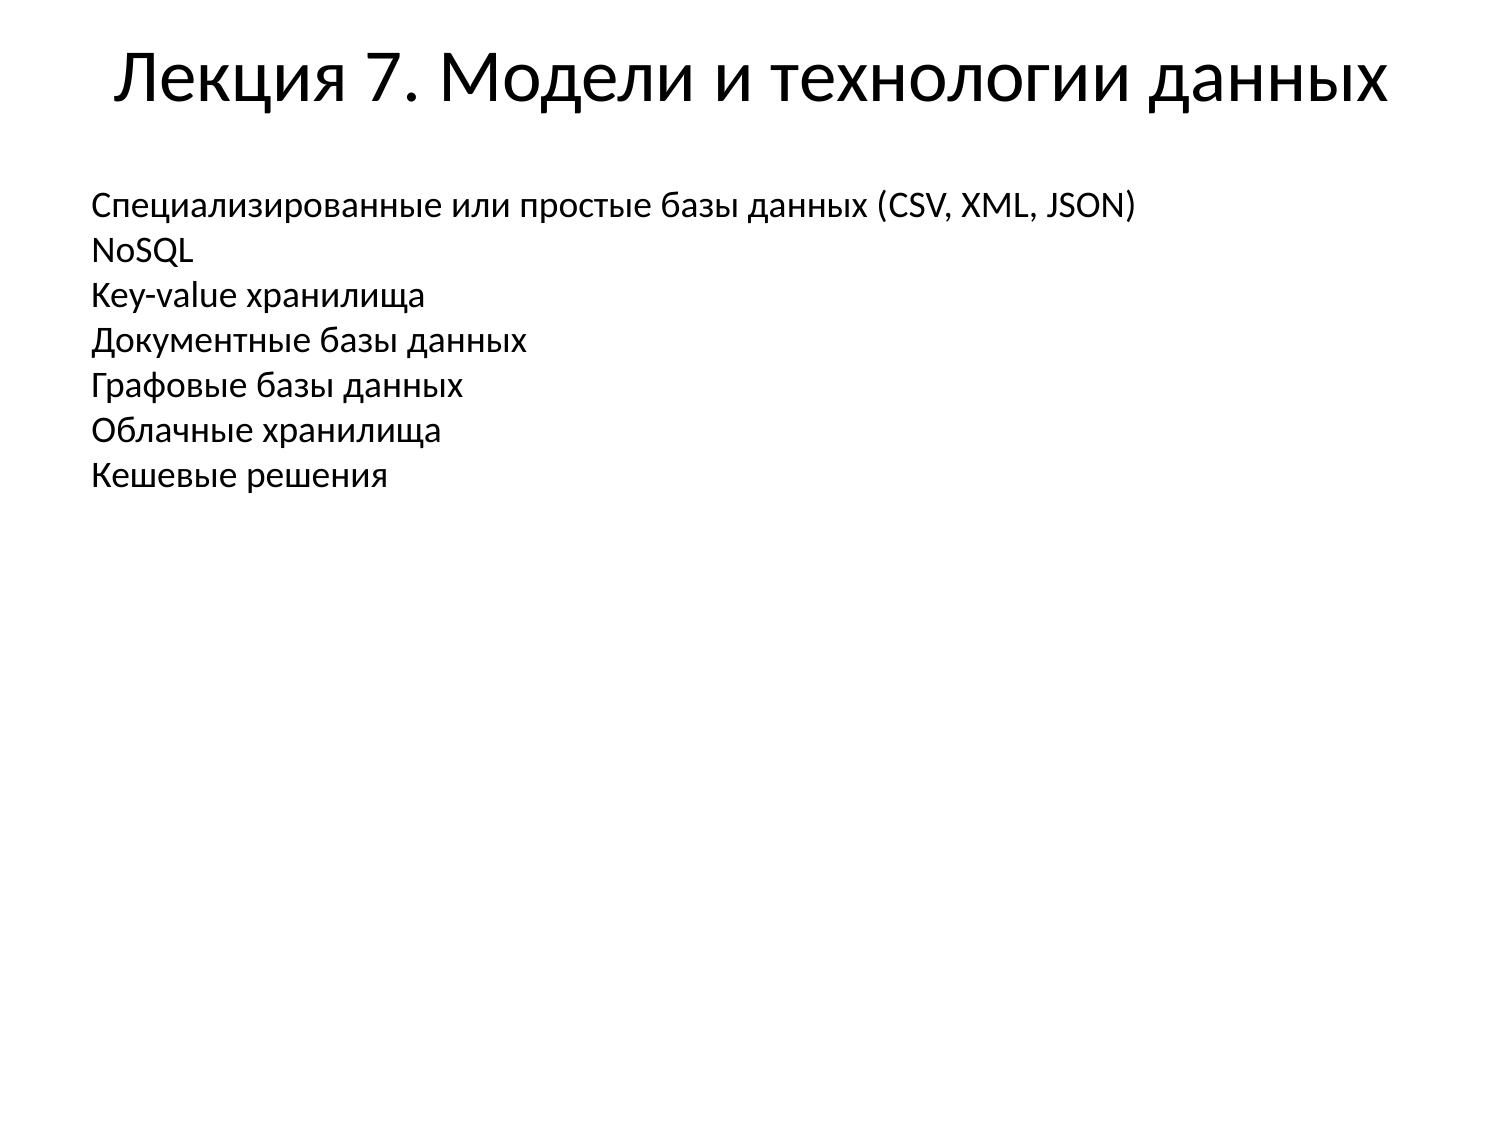

# Лекция 7. Модели и технологии данных
Специализированные или простые базы данных (CSV, XML, JSON)
NoSQL
Key-value хранилища
Документные базы данных
Графовые базы данных
Облачные хранилища
Кешевые решения